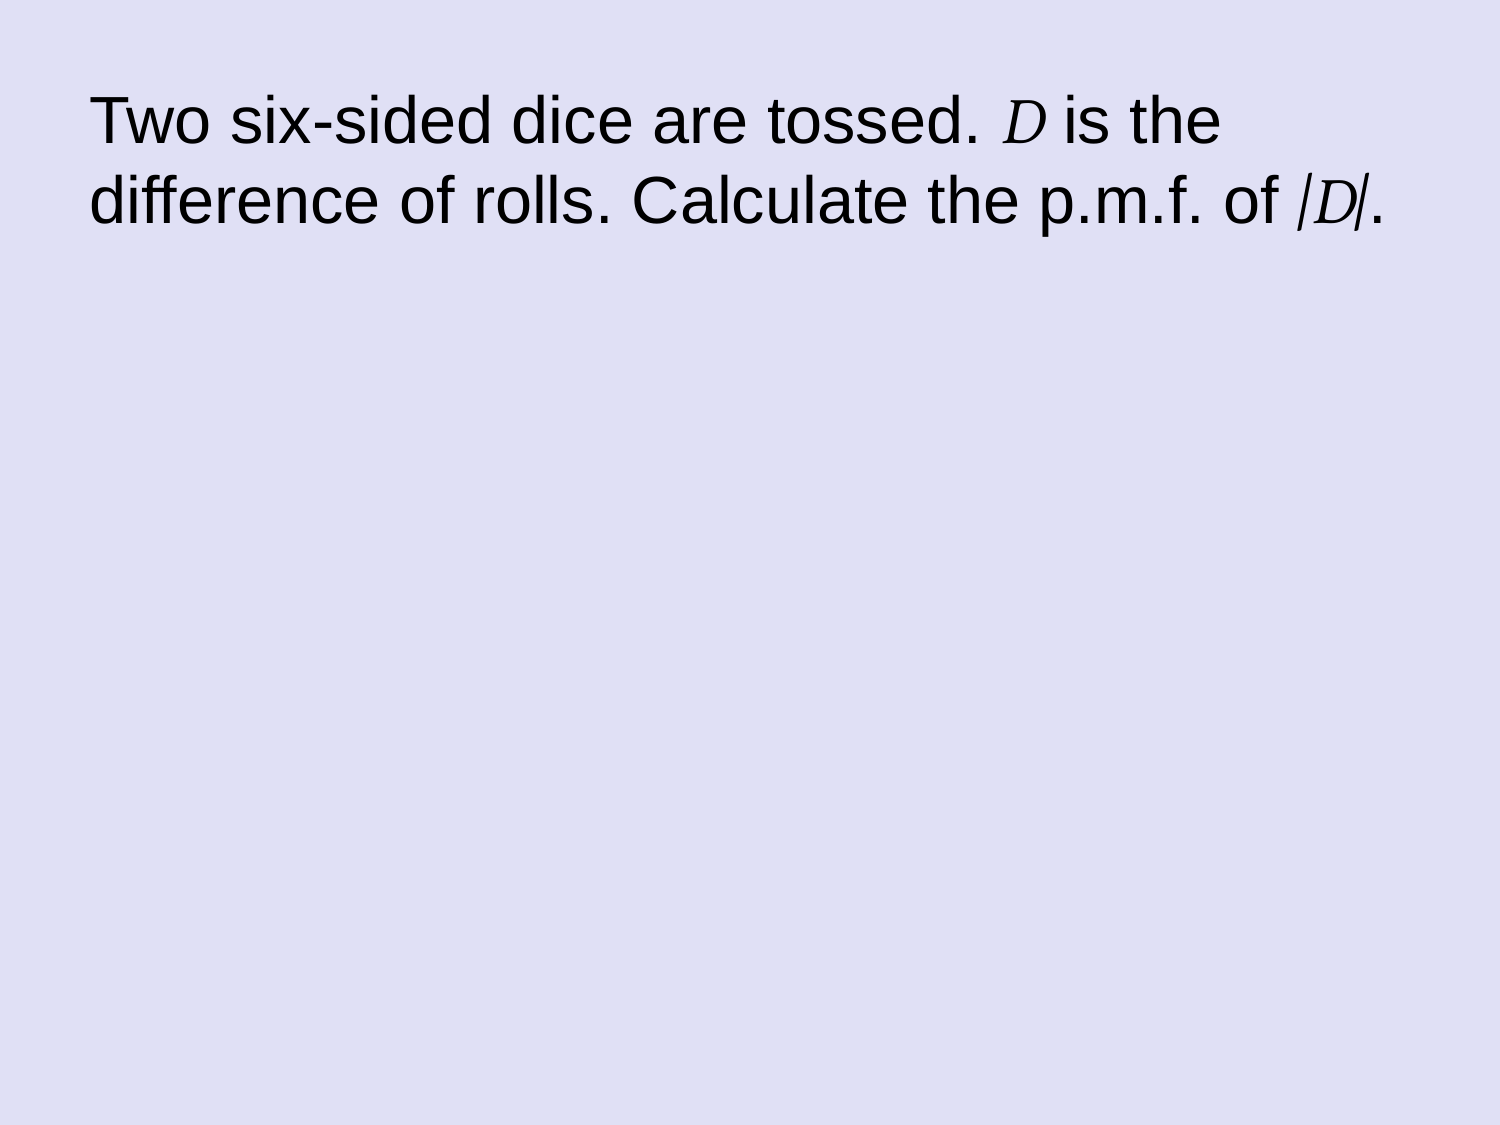

Two six-sided dice are tossed. D is the difference of rolls. Calculate the p.m.f. of |D|.